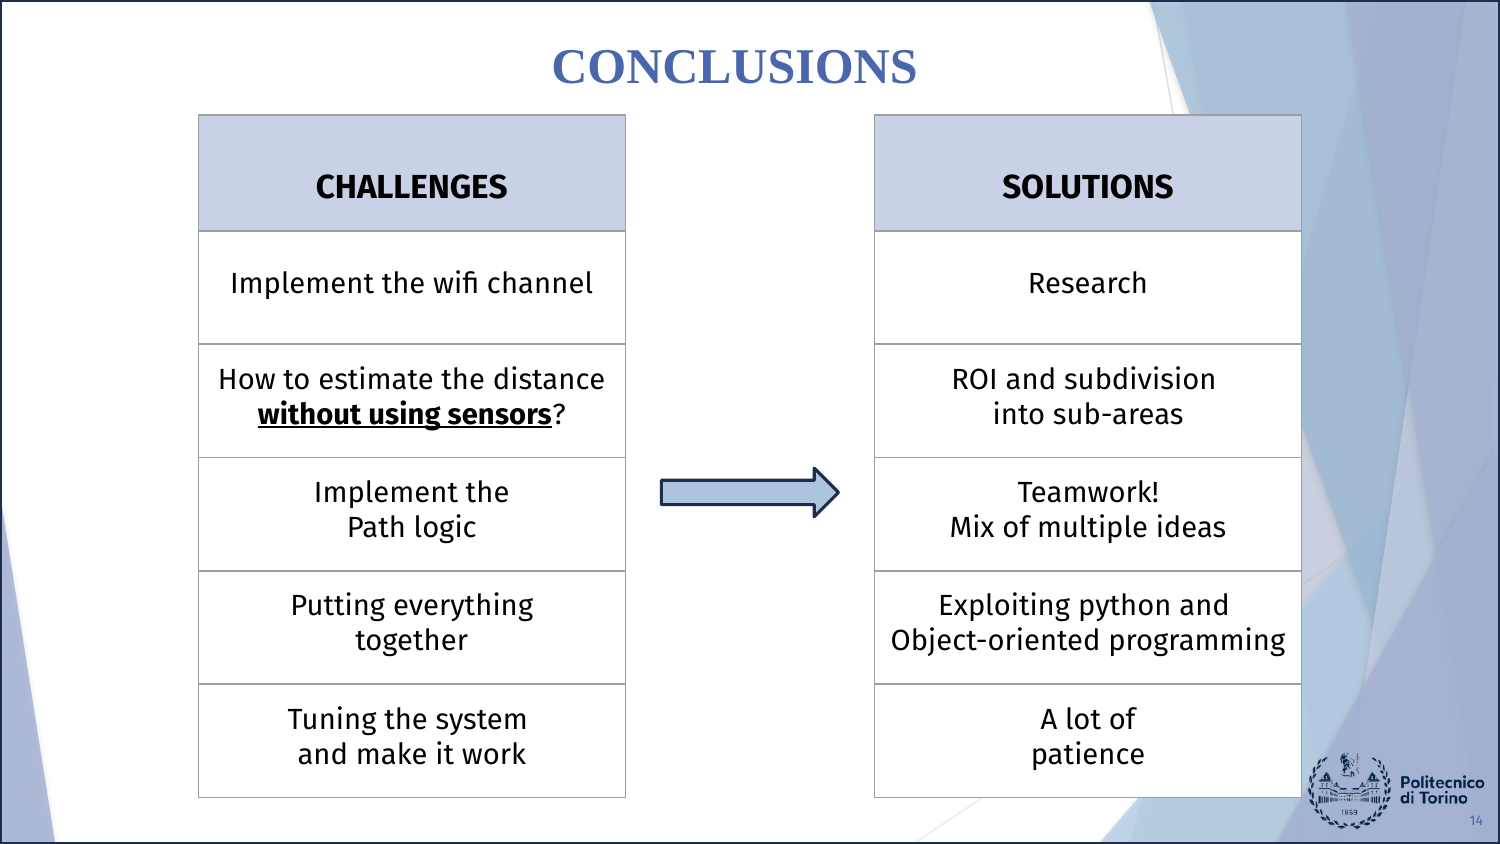

CONCLUSIONS
| SOLUTIONS |
| --- |
| Research |
| ROI and subdivision into sub-areas |
| Teamwork! Mix of multiple ideas |
| Exploiting python and Object-oriented programming |
| A lot of patience |
| CHALLENGES |
| --- |
| Implement the wifi channel |
| How to estimate the distance without using sensors? |
| Implement the Path logic |
| Putting everything together |
| Tuning the system and make it work |

14